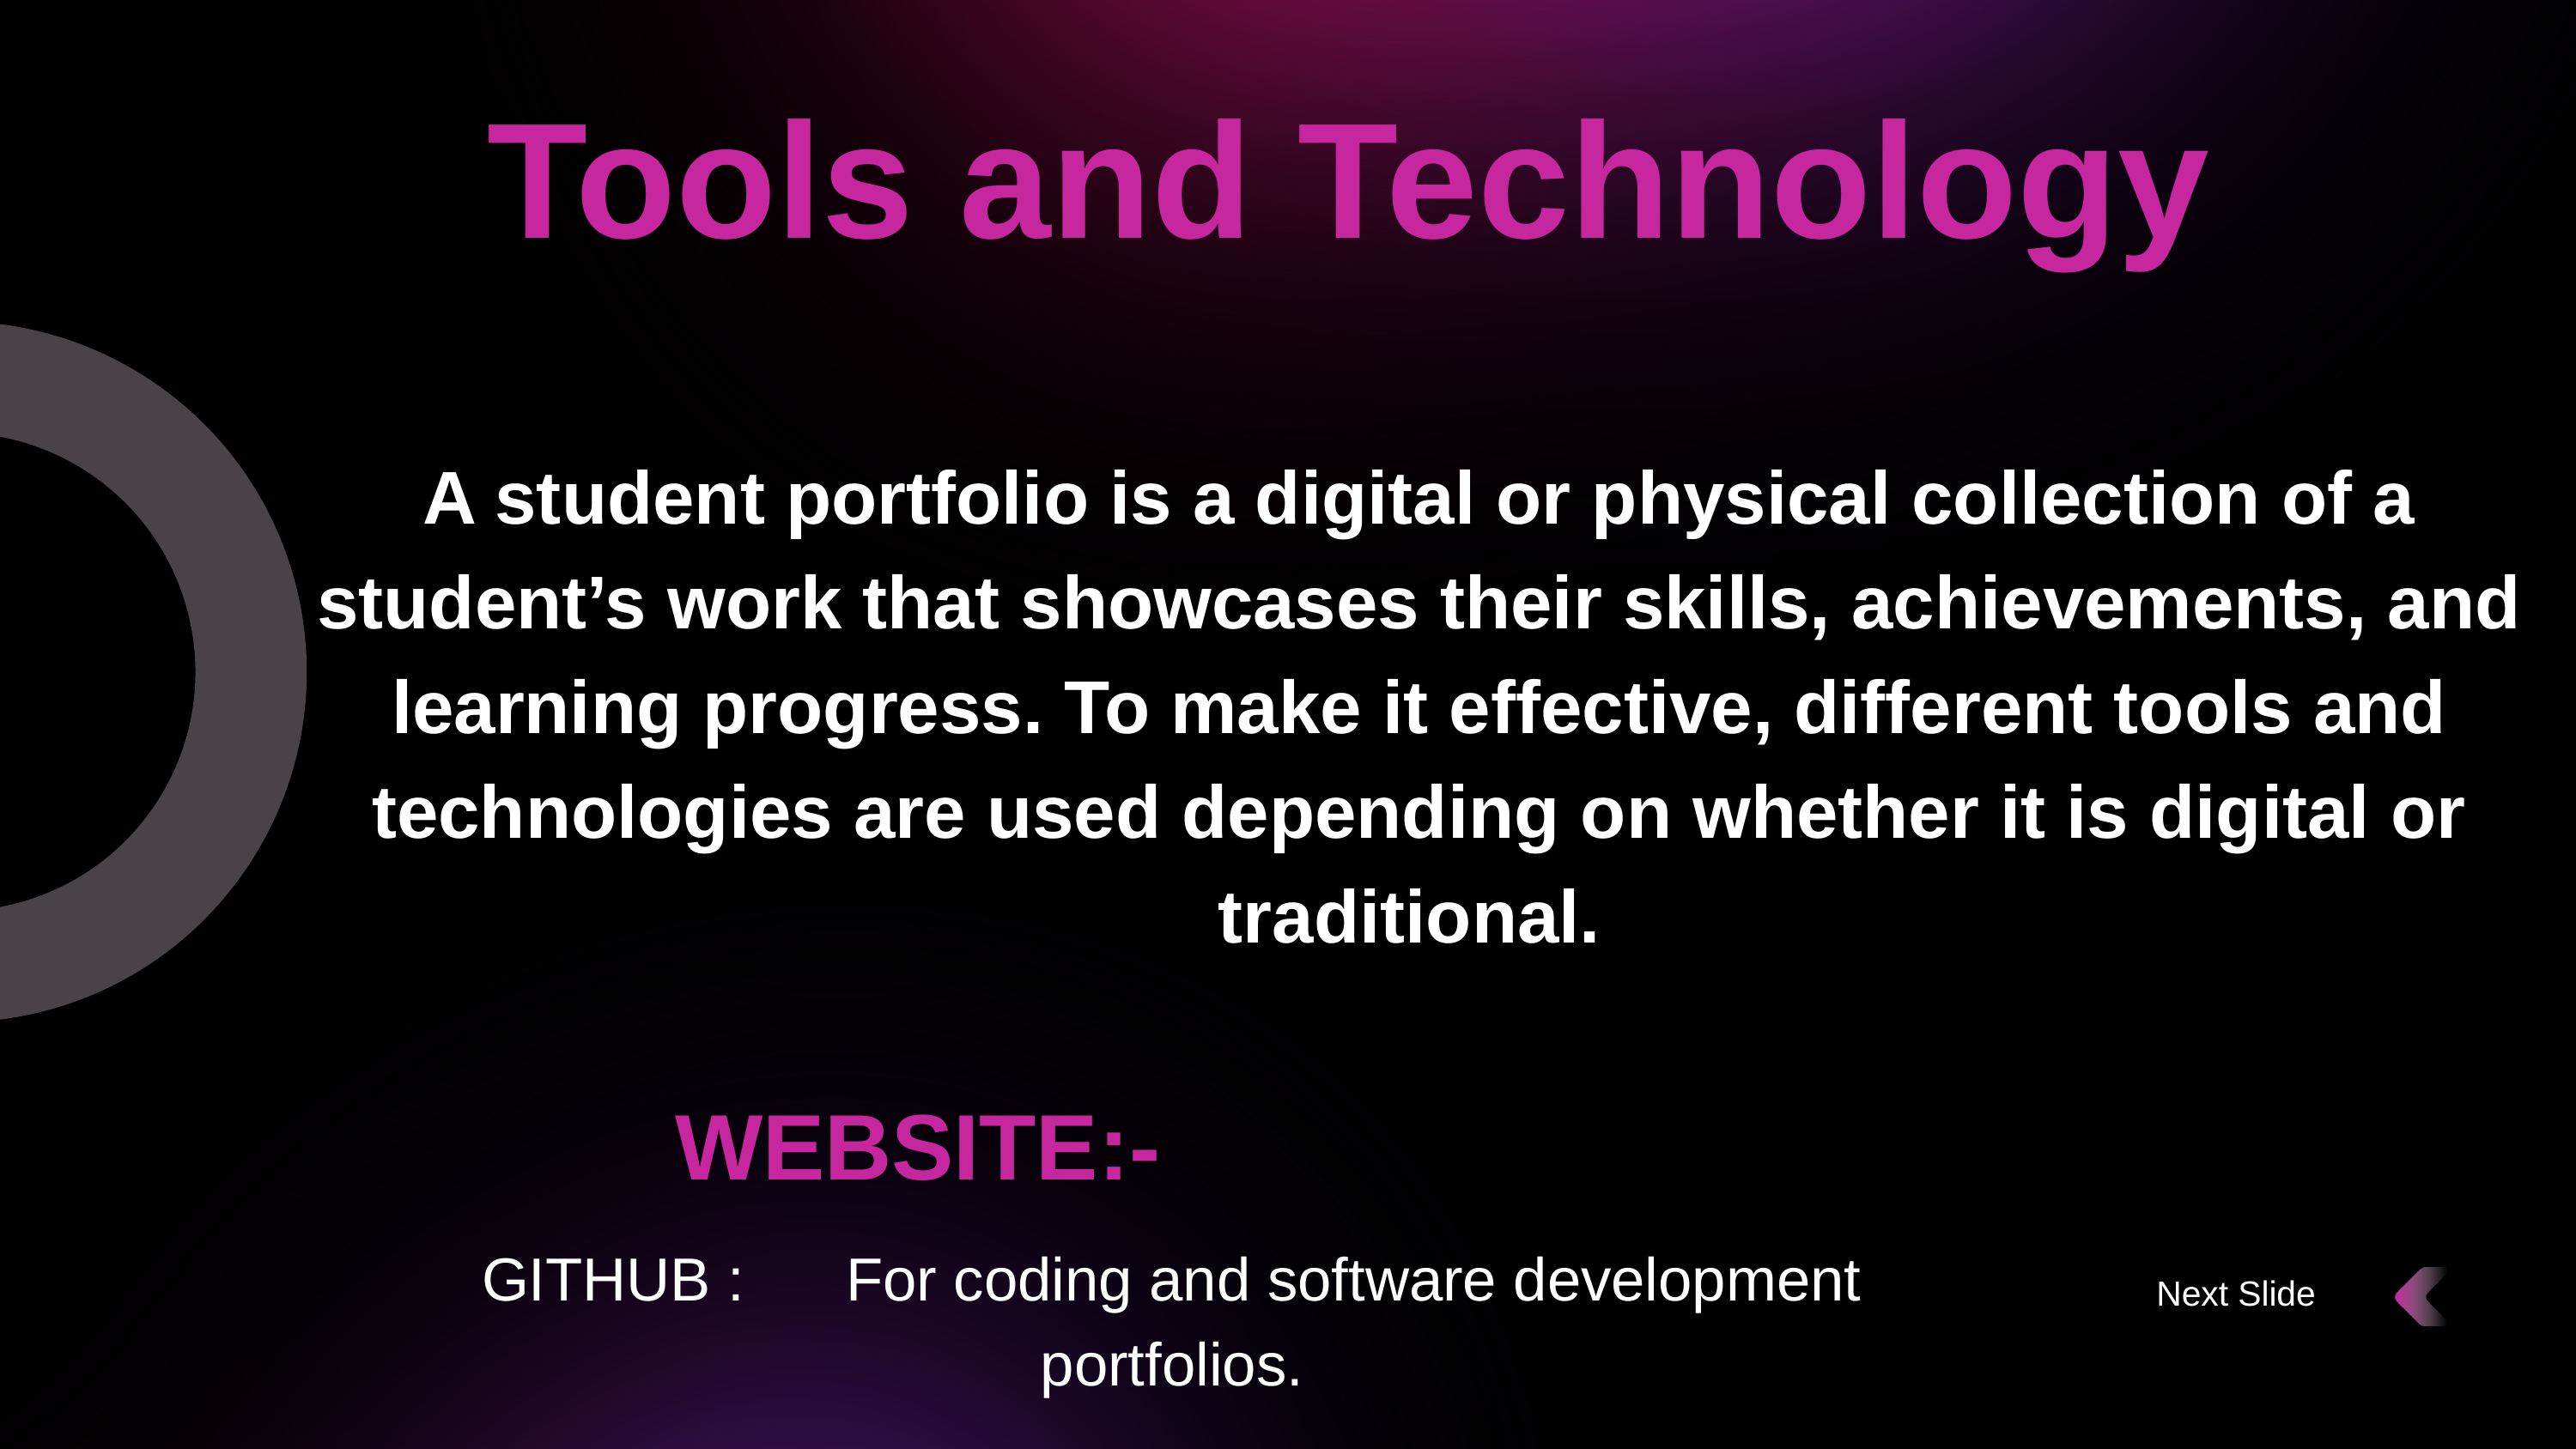

Tools and Technology

A student portfolio is a digital or physical collection of a student’s work that showcases their skills, achievements, and learning progress. To make it effective, different tools and technologies are used depending on whether it is digital or traditional.

WEBSITE:-
GITHUB :      For coding and software development
portfolios.

Next Slide